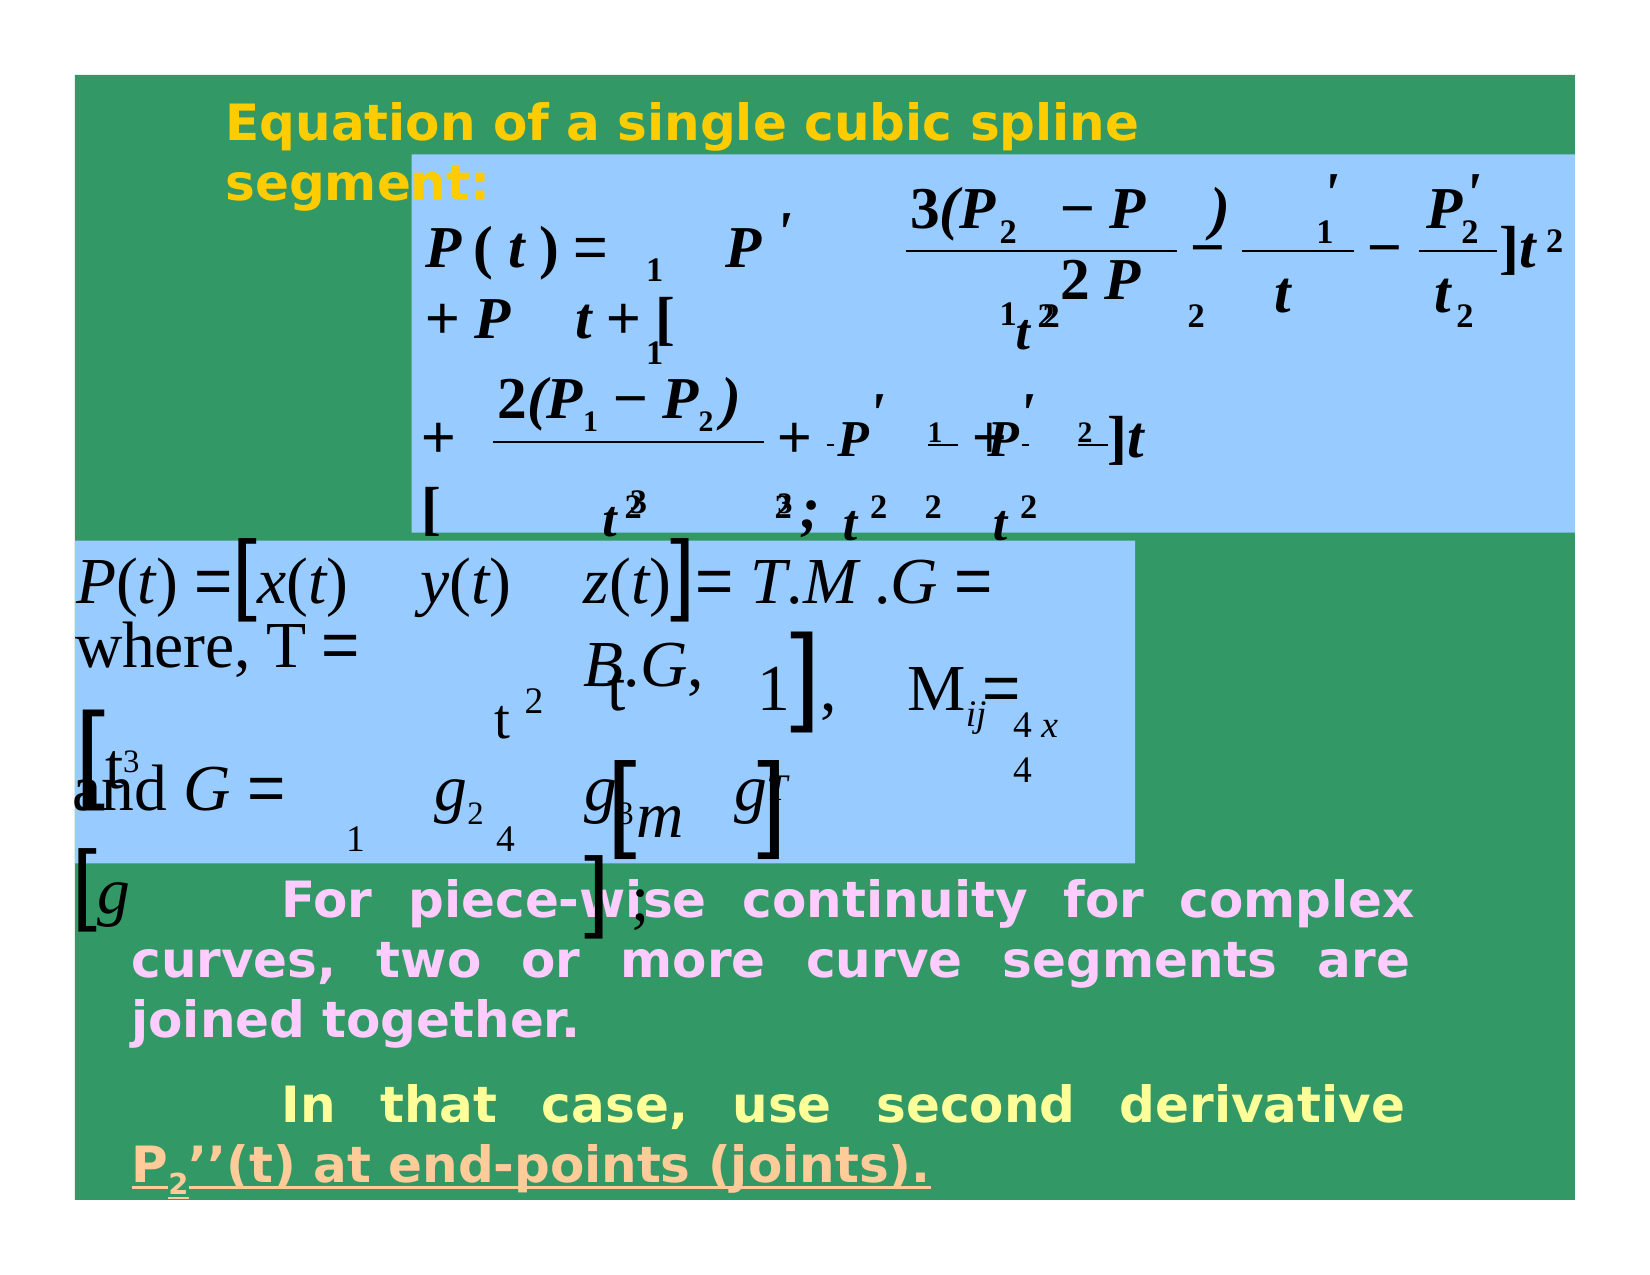

Equation of a single cubic spline segment:
'
'

P
3(P	− P	)	2 P
'
P ( t ) =	P	+ P	t + [
−
−
]t
2	1
1
2
2
t 2
1	1
t
t
2	2
2
P'	P'
2(P1  − P2 )
+ [
+  	1    +  	2  ]t 3 ;
t 3
t 2	t 2
2	2	2
P(t) =[x(t)
z(t)]= T.M .G = B.G,
y(t)

where, T = [t3
t	1],	M = [m	]
t 2
ij
4 x 4
and G = [g
g2	g3	g	] ;
T
1	4
For piece-wise continuity for complex  curves, two or more curve segments are  joined together.
In that case, use second derivative  P2’’(t) at end-points (joints).